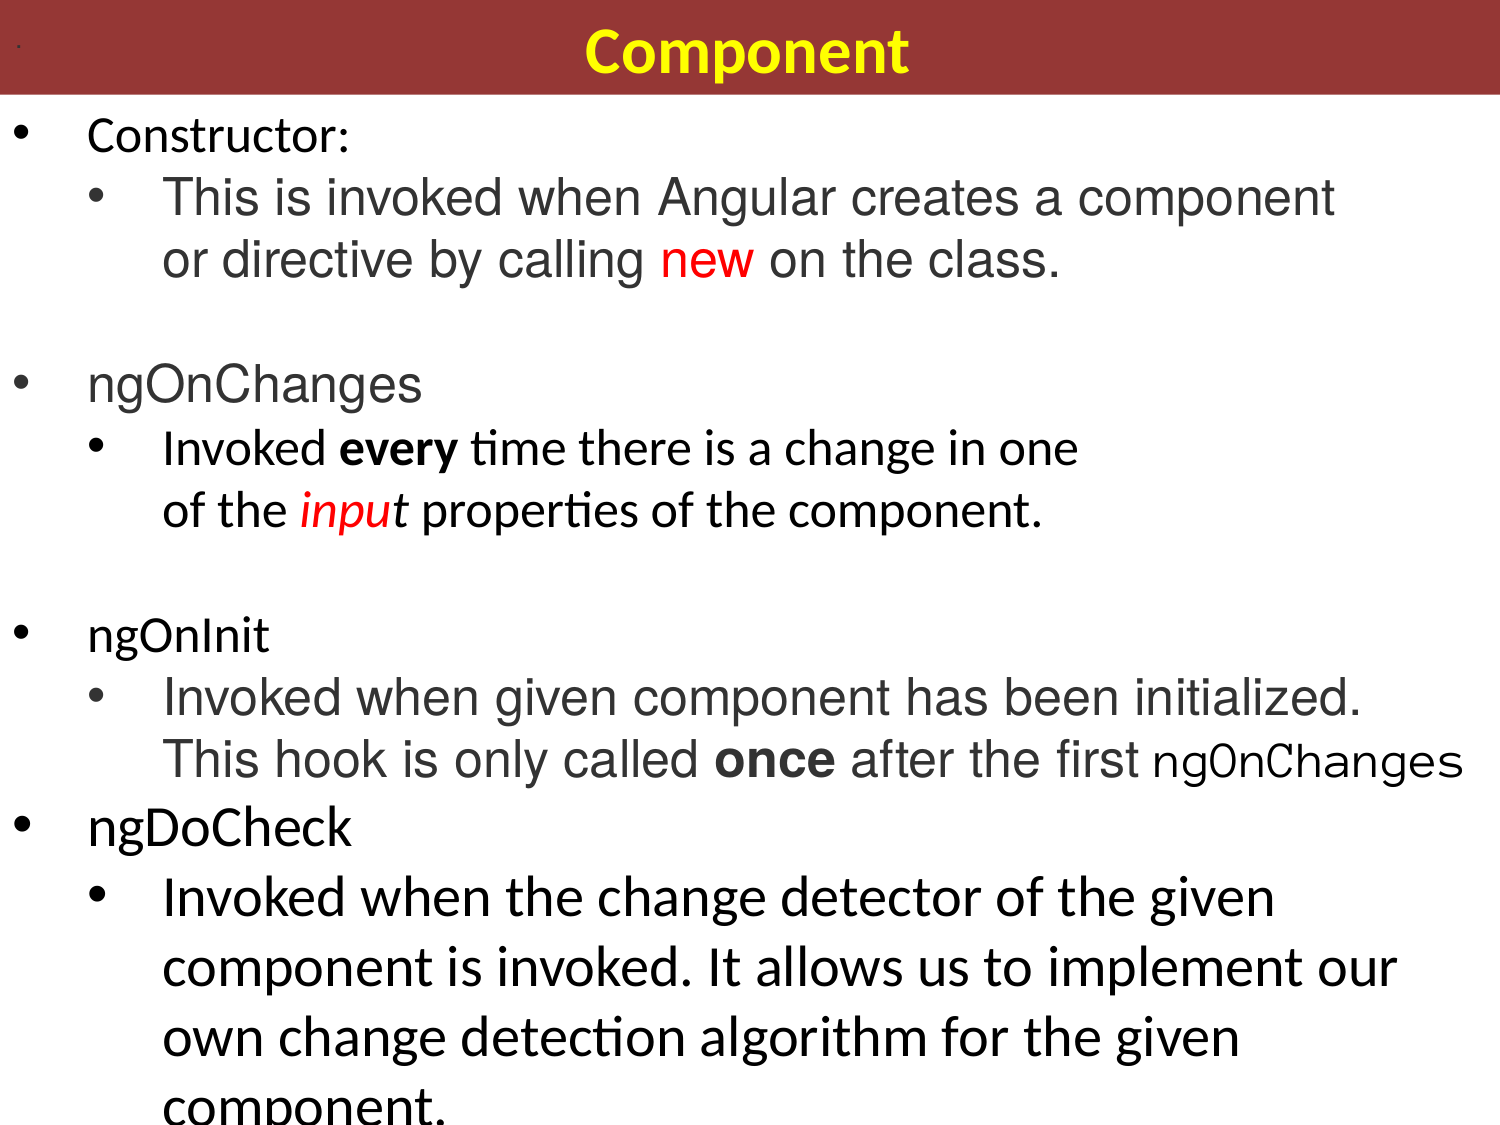

Component
.
Constructor:
This is invoked when Angular creates a component or directive by calling new on the class.

ngOnChanges
Invoked every time there is a change in one of the input properties of the component.

ngOnInit
Invoked when given component has been initialized.
This hook is only called once after the first ngOnChanges
ngDoCheck
Invoked when the change detector of the given component is invoked. It allows us to implement our own change detection algorithm for the given component.